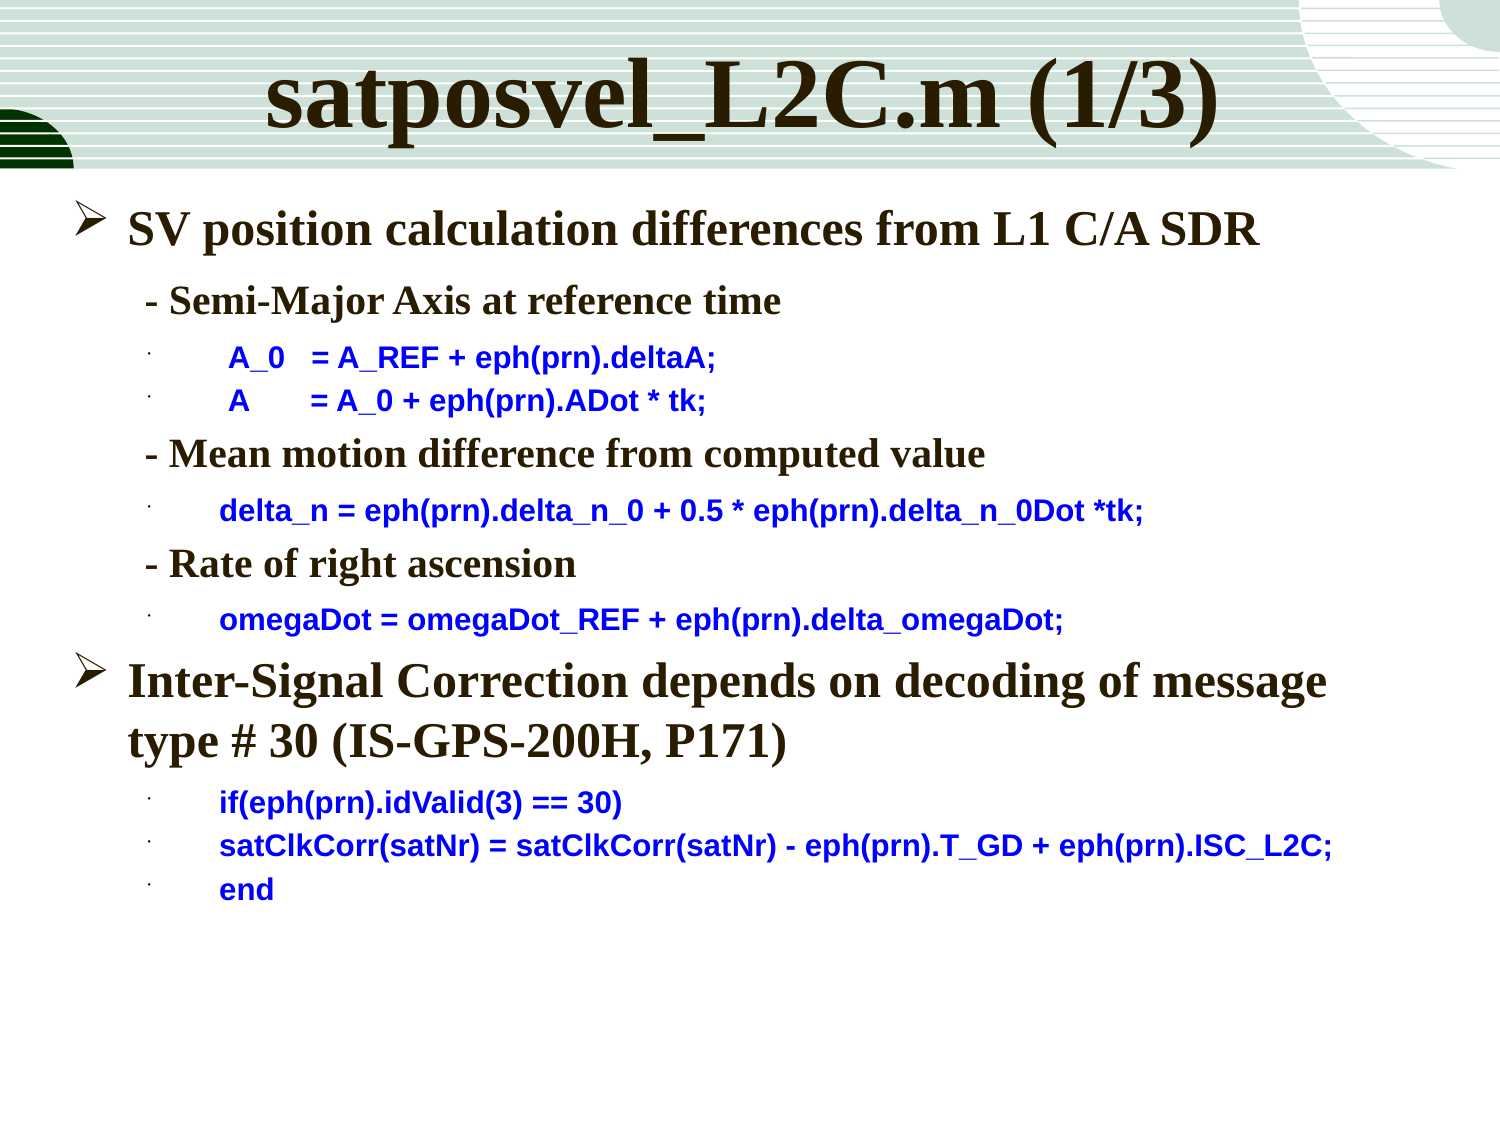

satposvel_L2C.m (1/3)
SV position calculation differences from L1 C/A SDR
       - Semi-Major Axis at reference time
    A_0   = A_REF + eph(prn).deltaA;
    A       = A_0 + eph(prn).ADot * tk;
       - Mean motion difference from computed value
   delta_n = eph(prn).delta_n_0 + 0.5 * eph(prn).delta_n_0Dot *tk;
       - Rate of right ascension
   omegaDot = omegaDot_REF + eph(prn).delta_omegaDot;
Inter-Signal Correction depends on decoding of message type # 30 (IS-GPS-200H, P171)
   if(eph(prn).idValid(3) == 30)
   satClkCorr(satNr) = satClkCorr(satNr) - eph(prn).T_GD + eph(prn).ISC_L2C;
   end